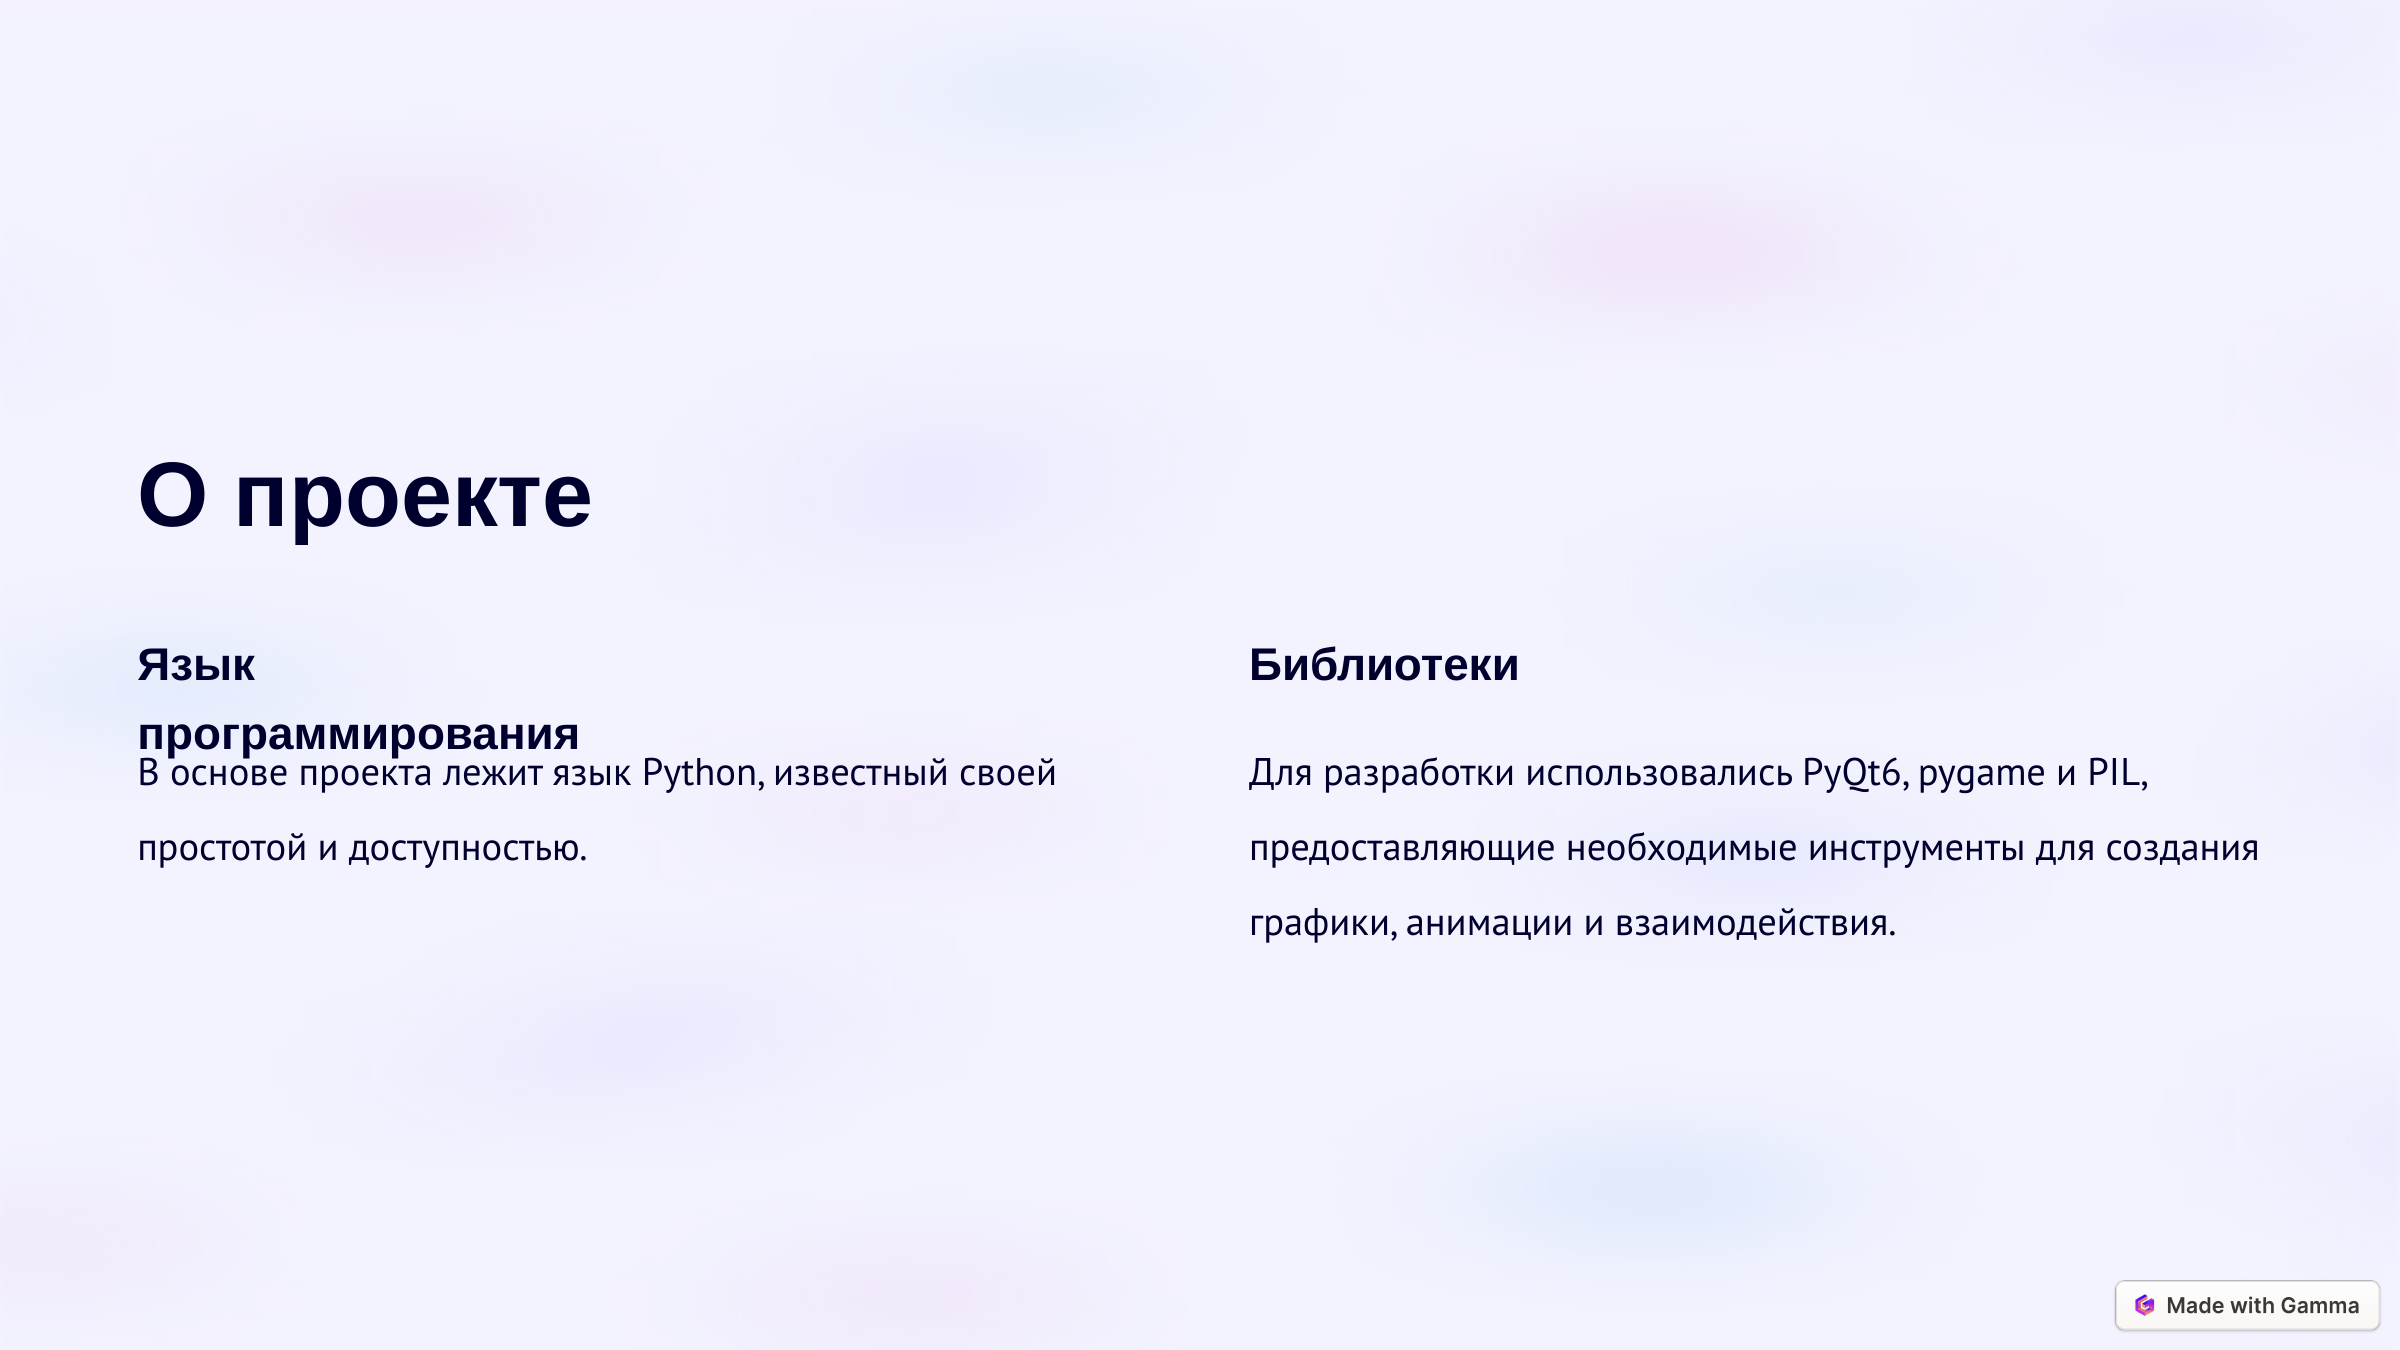

О проекте
Язык программирования
Библиотеки
В основе проекта лежит язык Python, известный своей простотой и доступностью.
Для разработки использовались PyQt6, pygame и PIL, предоставляющие необходимые инструменты для создания графики, анимации и взаимодействия.